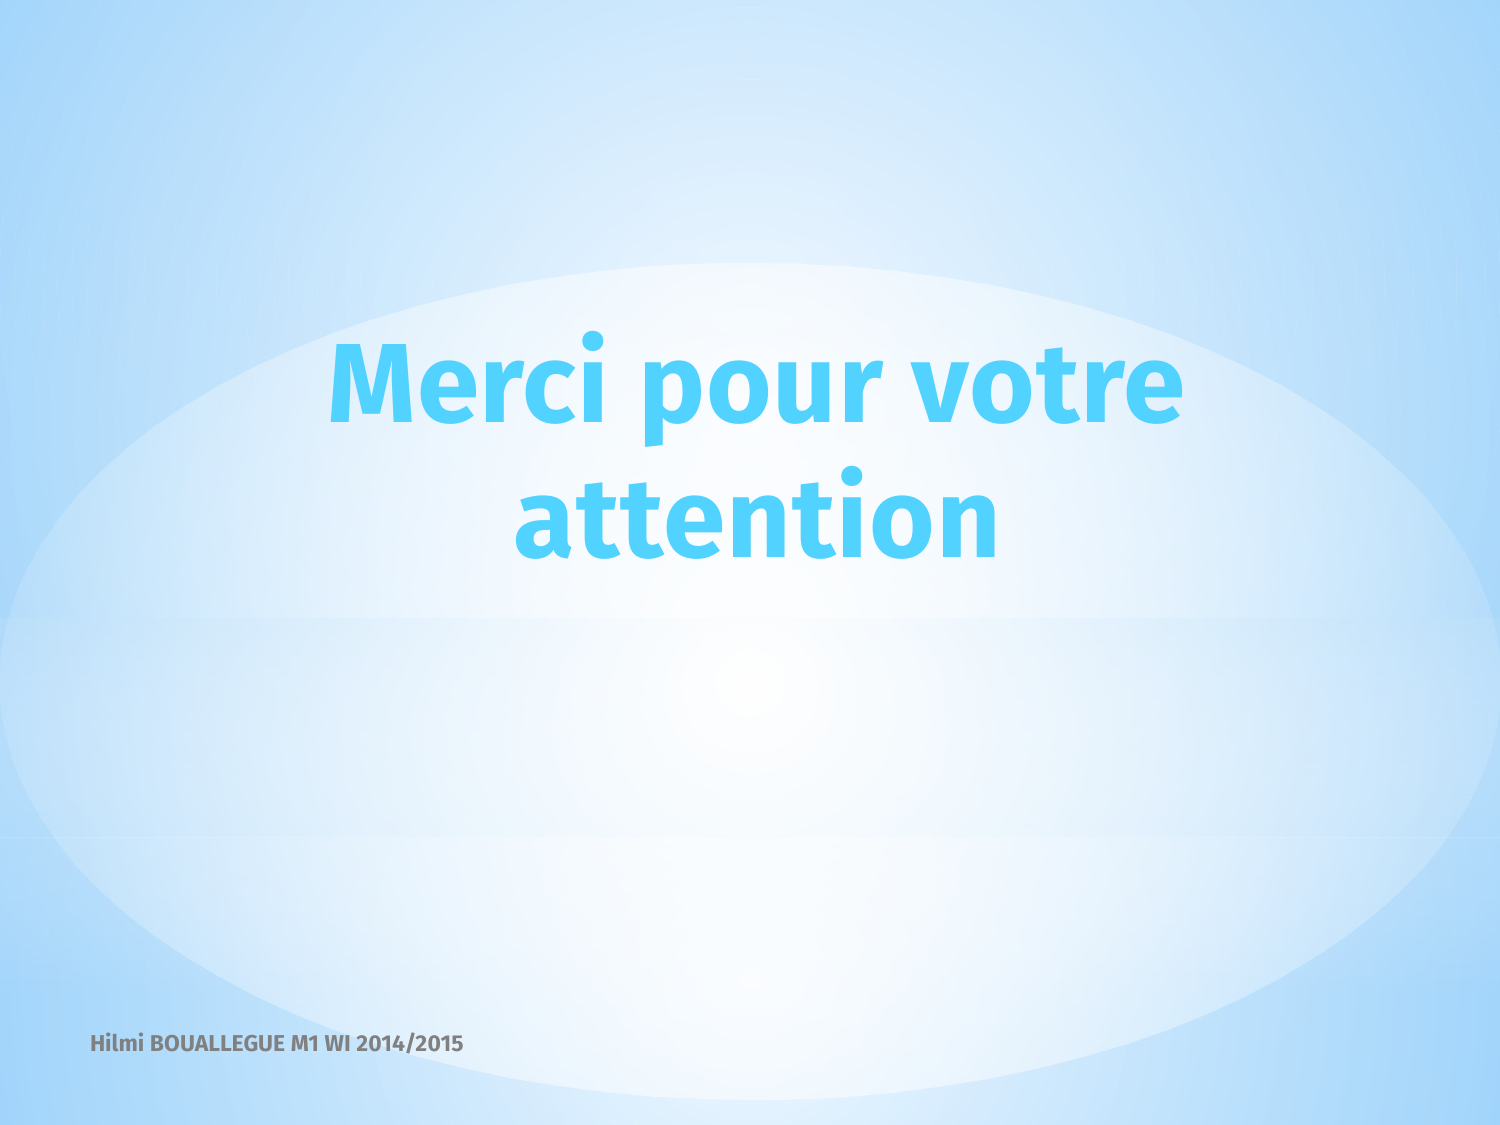

Merci pour votre attention
Hilmi BOUALLEGUE M1 WI 2014/2015